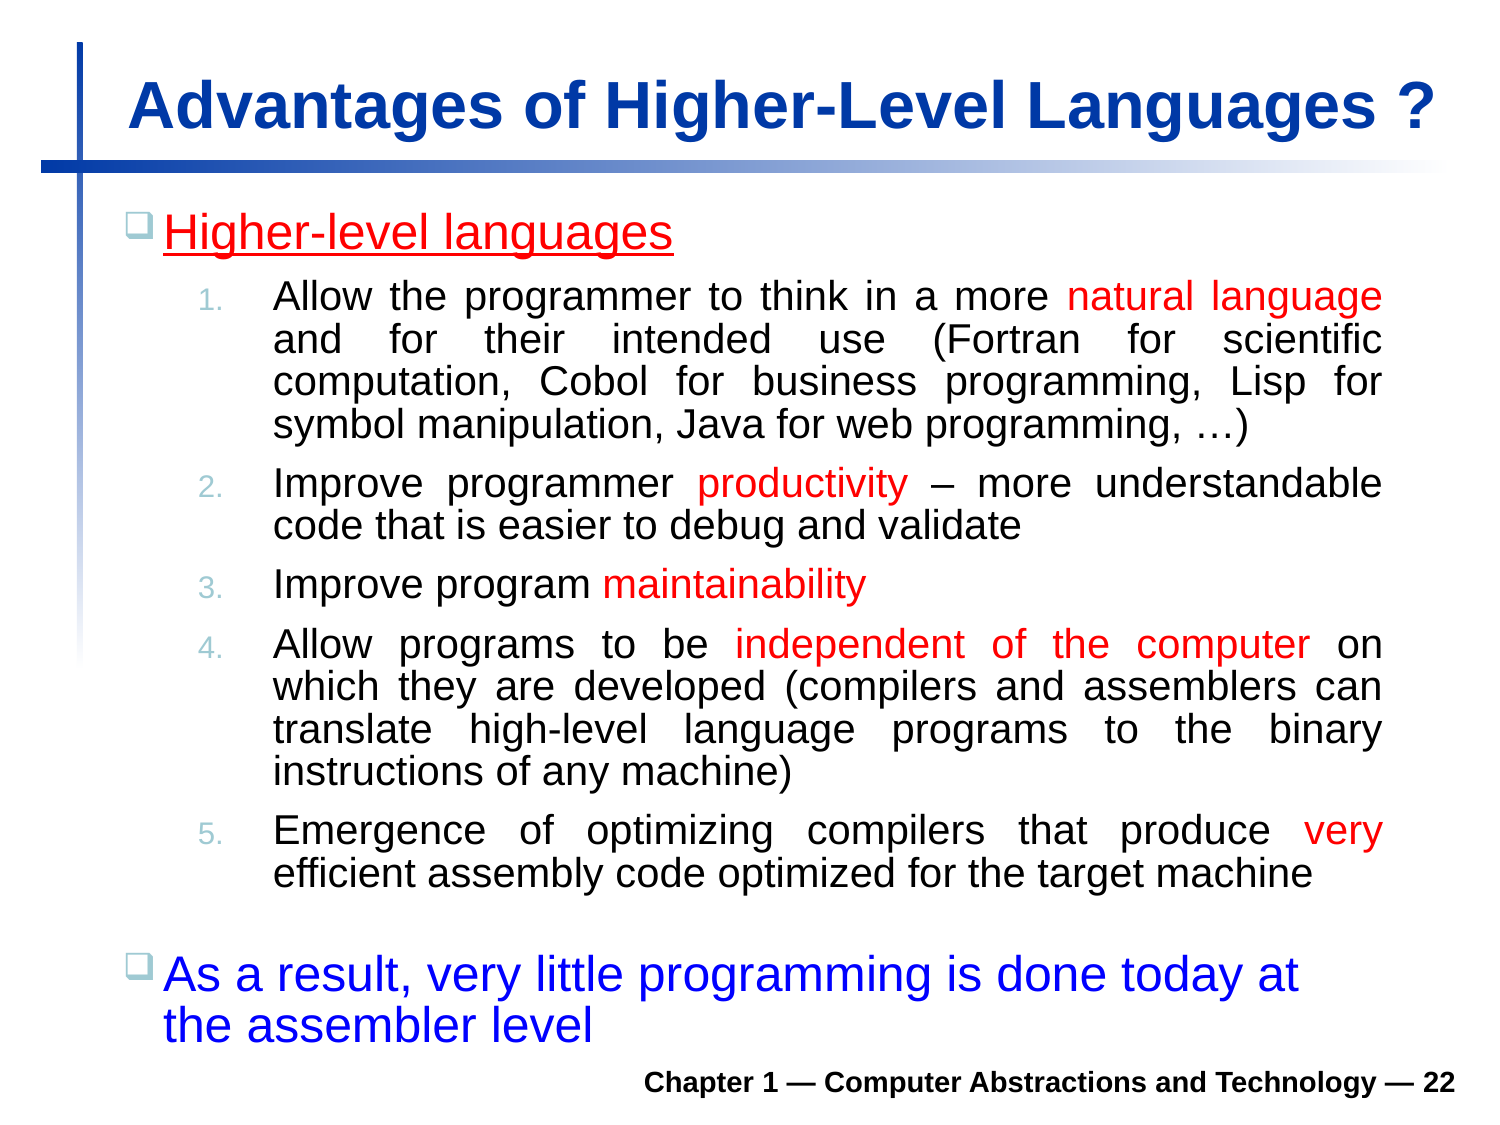

# Advantages of Higher-Level Languages ?
Higher-level languages
Allow the programmer to think in a more natural language and for their intended use (Fortran for scientific computation, Cobol for business programming, Lisp for symbol manipulation, Java for web programming, …)
Improve programmer productivity – more understandable code that is easier to debug and validate
Improve program maintainability
Allow programs to be independent of the computer on which they are developed (compilers and assemblers can translate high-level language programs to the binary instructions of any machine)
Emergence of optimizing compilers that produce very efficient assembly code optimized for the target machine

As a result, very little programming is done today at the assembler level
Chapter 1 — Computer Abstractions and Technology — 22